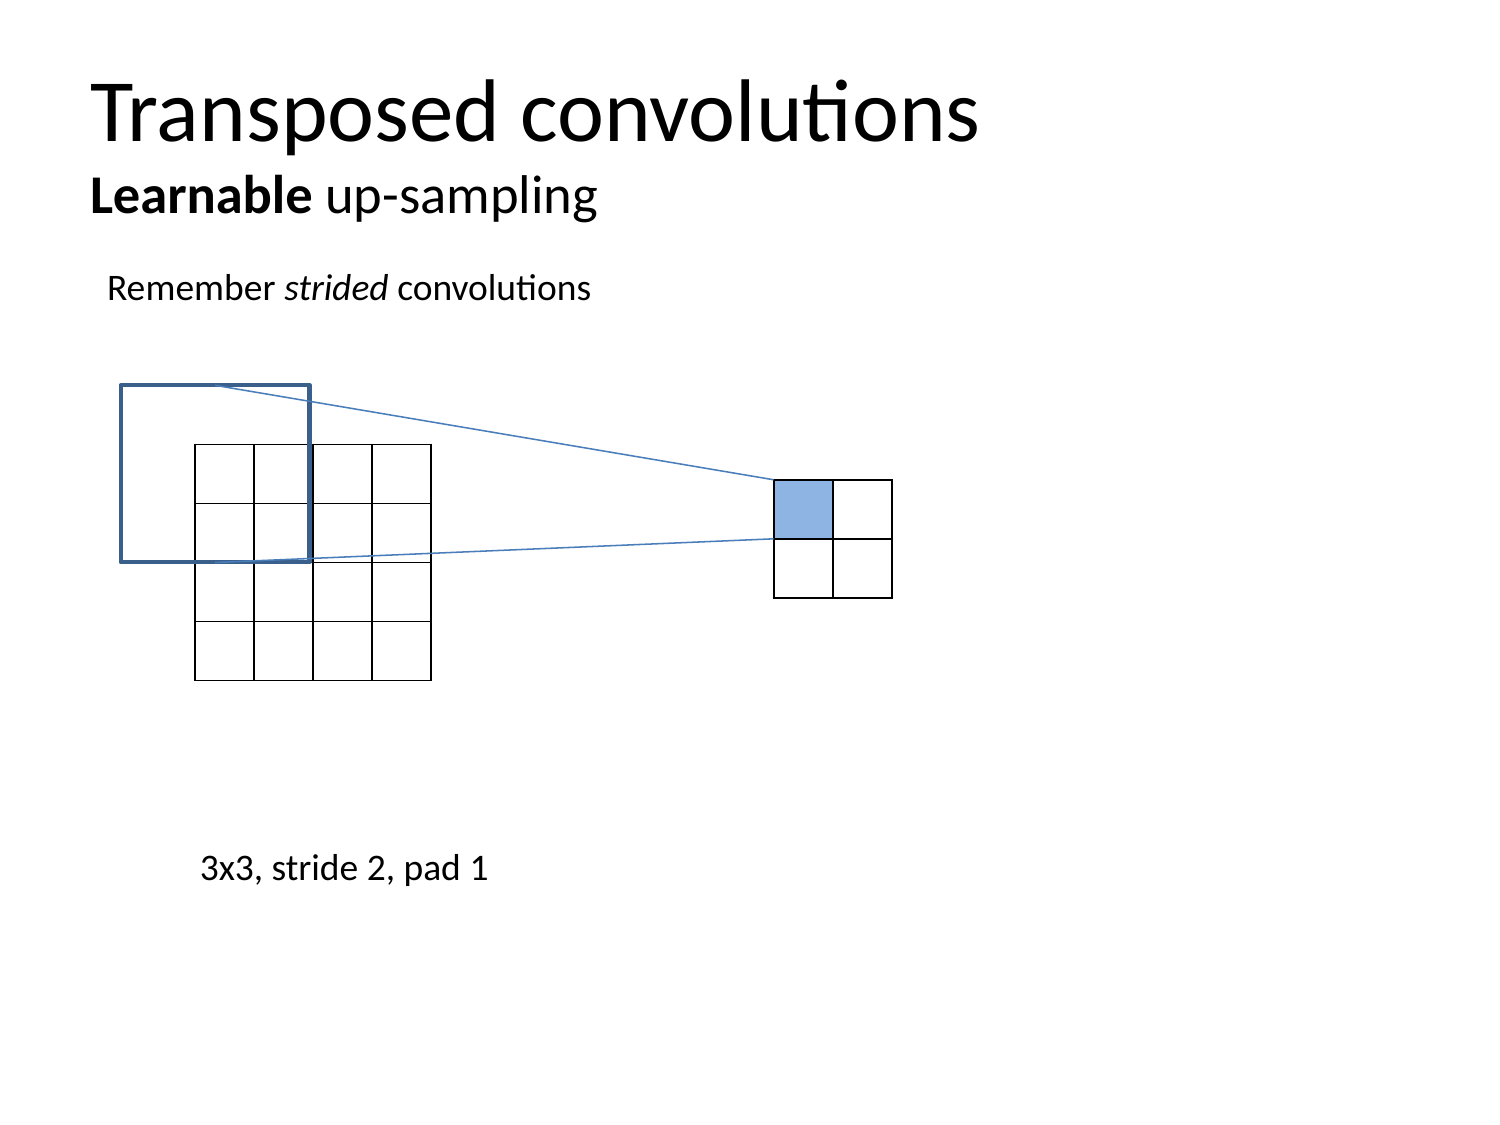

# Transposed convolutions Learnable up-sampling
Remember strided convolutions

|  |  |  |  |
| --- | --- | --- | --- |
|  |  |  |  |
|  |  |  |  |
|  |  |  |  |
|  |  |
| --- | --- |
|  |  |
3x3, stride 2, pad 1